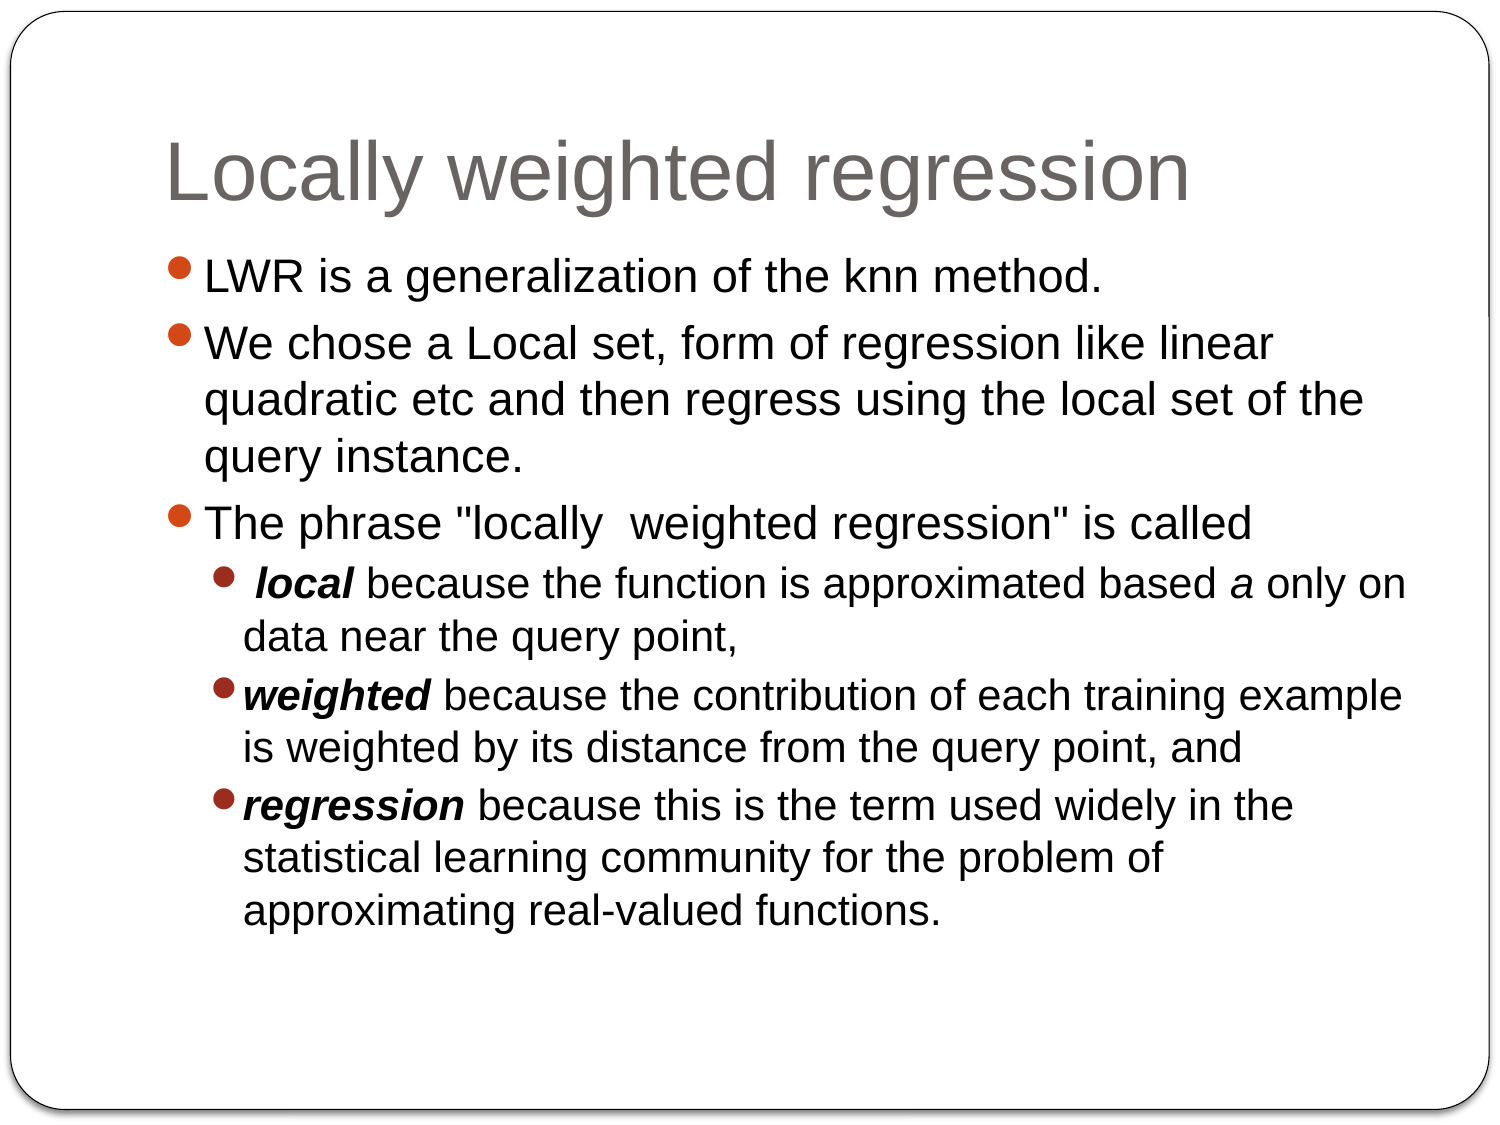

# Locally weighted regression
LWR is a generalization of the knn method.
We chose a Local set, form of regression like linear quadratic etc and then regress using the local set of the query instance.
The phrase "locally  weighted regression" is called
 local because the function is approximated based a only on data near the query point,
weighted because the contribution of each training example is weighted by its distance from the query point, and
regression because this is the term used widely in the statistical learning community for the problem of approximating real-valued functions.